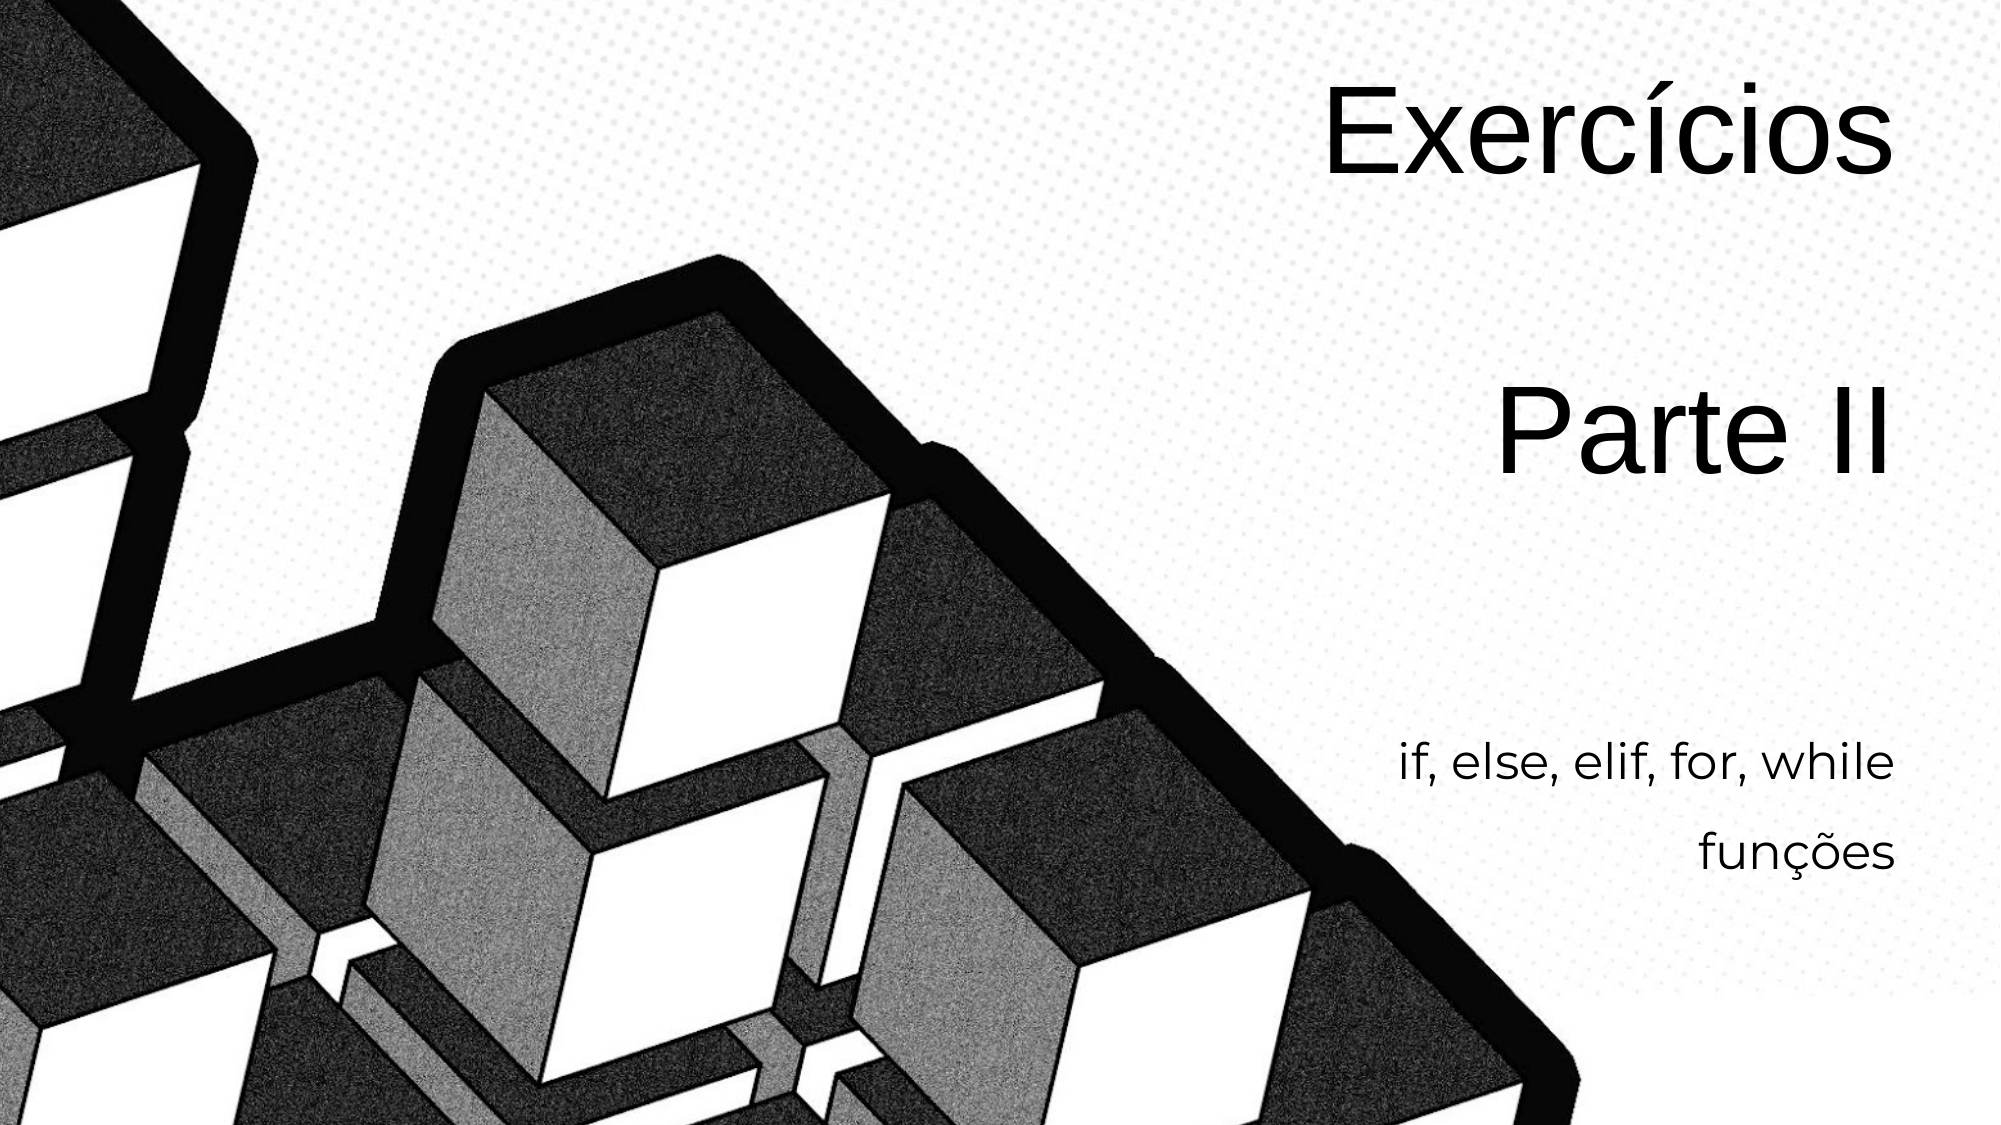

Exercícios

Parte II
if, else, elif, for, while
funções